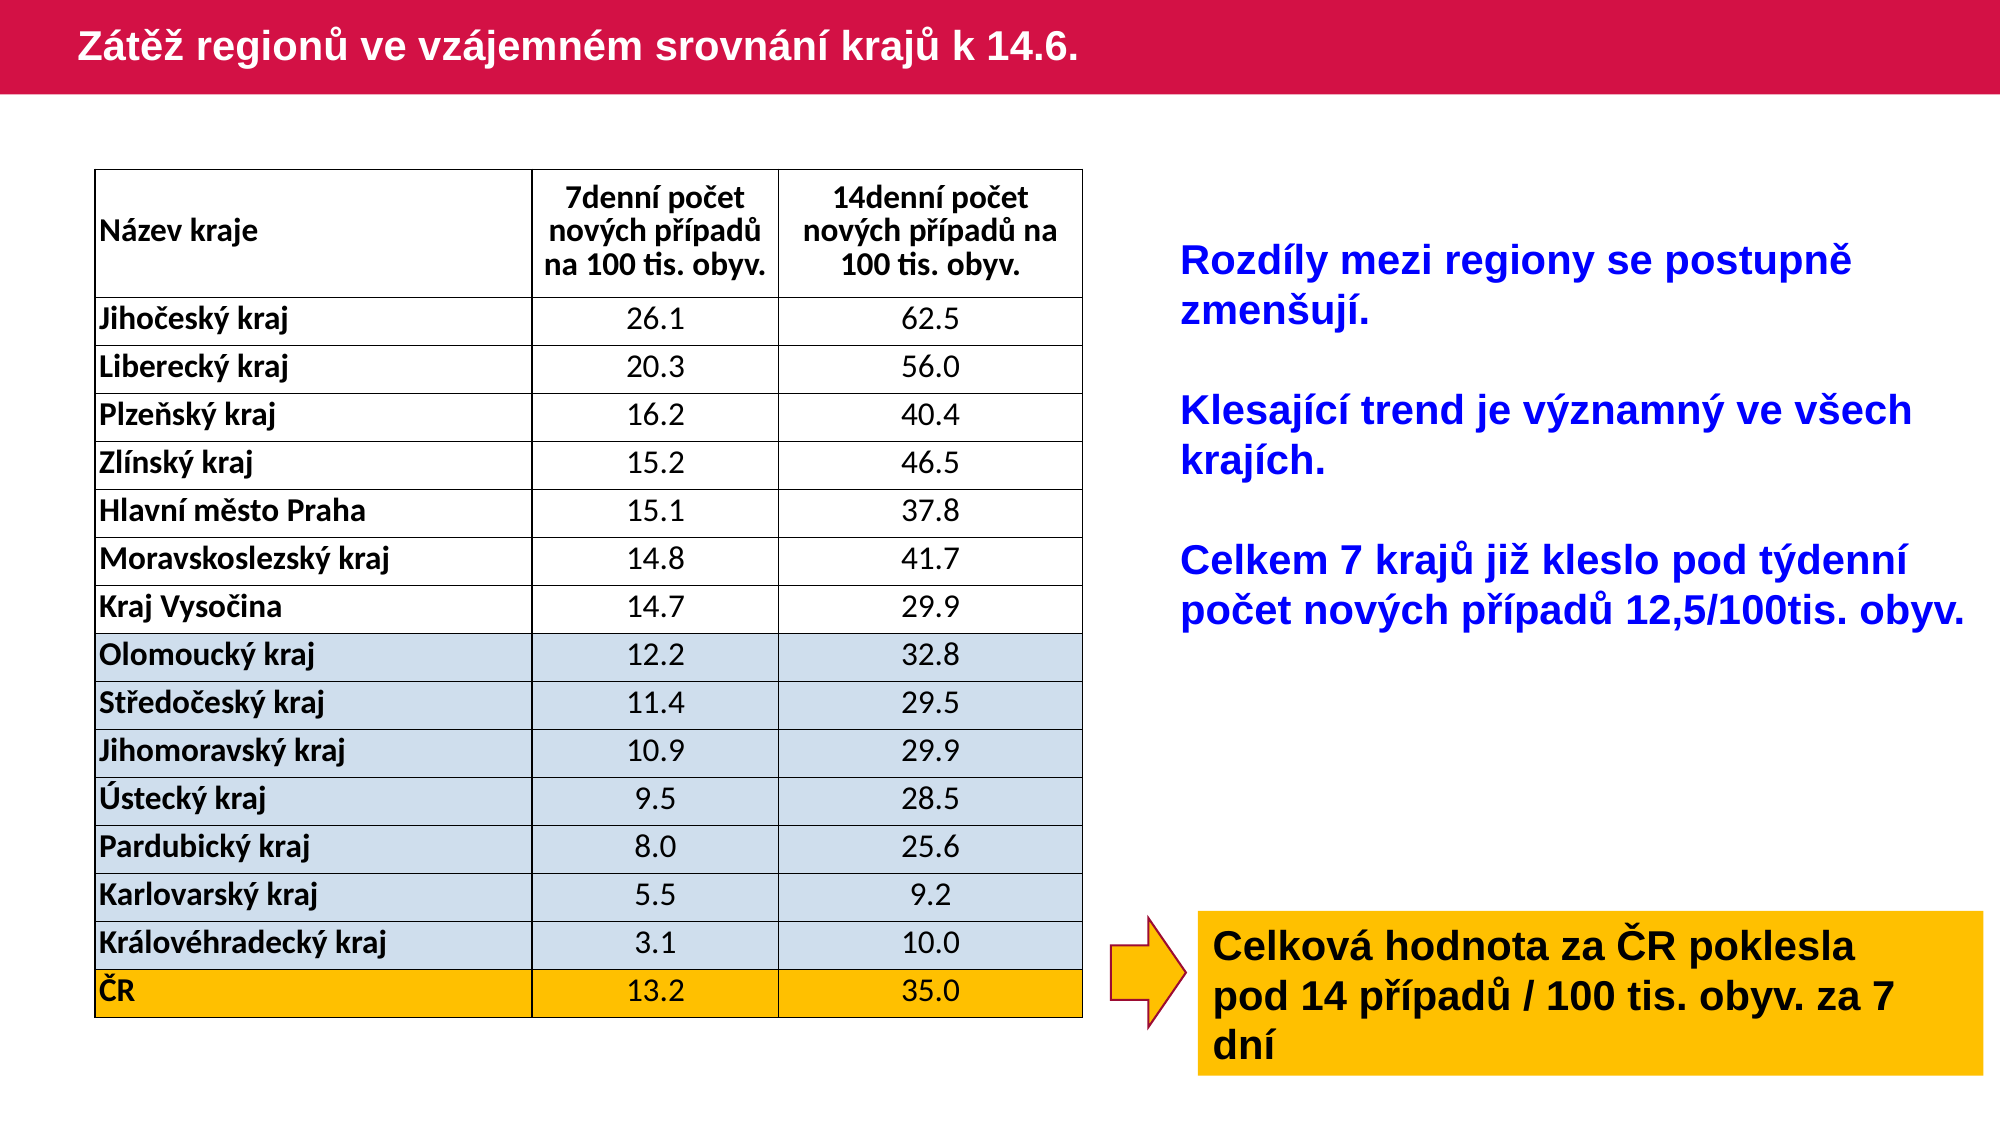

# Zátěž regionů ve vzájemném srovnání krajů k 14.6.
| Název kraje | 7denní počet nových případů na 100 tis. obyv. | 14denní počet nových případů na 100 tis. obyv. |
| --- | --- | --- |
| Jihočeský kraj | 26.1 | 62.5 |
| Liberecký kraj | 20.3 | 56.0 |
| Plzeňský kraj | 16.2 | 40.4 |
| Zlínský kraj | 15.2 | 46.5 |
| Hlavní město Praha | 15.1 | 37.8 |
| Moravskoslezský kraj | 14.8 | 41.7 |
| Kraj Vysočina | 14.7 | 29.9 |
| Olomoucký kraj | 12.2 | 32.8 |
| Středočeský kraj | 11.4 | 29.5 |
| Jihomoravský kraj | 10.9 | 29.9 |
| Ústecký kraj | 9.5 | 28.5 |
| Pardubický kraj | 8.0 | 25.6 |
| Karlovarský kraj | 5.5 | 9.2 |
| Královéhradecký kraj | 3.1 | 10.0 |
| ČR | 13.2 | 35.0 |
Rozdíly mezi regiony se postupně zmenšují.

Klesající trend je významný ve všech krajích.

Celkem 7 krajů již kleslo pod týdenní počet nových případů 12,5/100tis. obyv.

Celková hodnota za ČR poklesla
pod 14 případů / 100 tis. obyv. za 7 dní